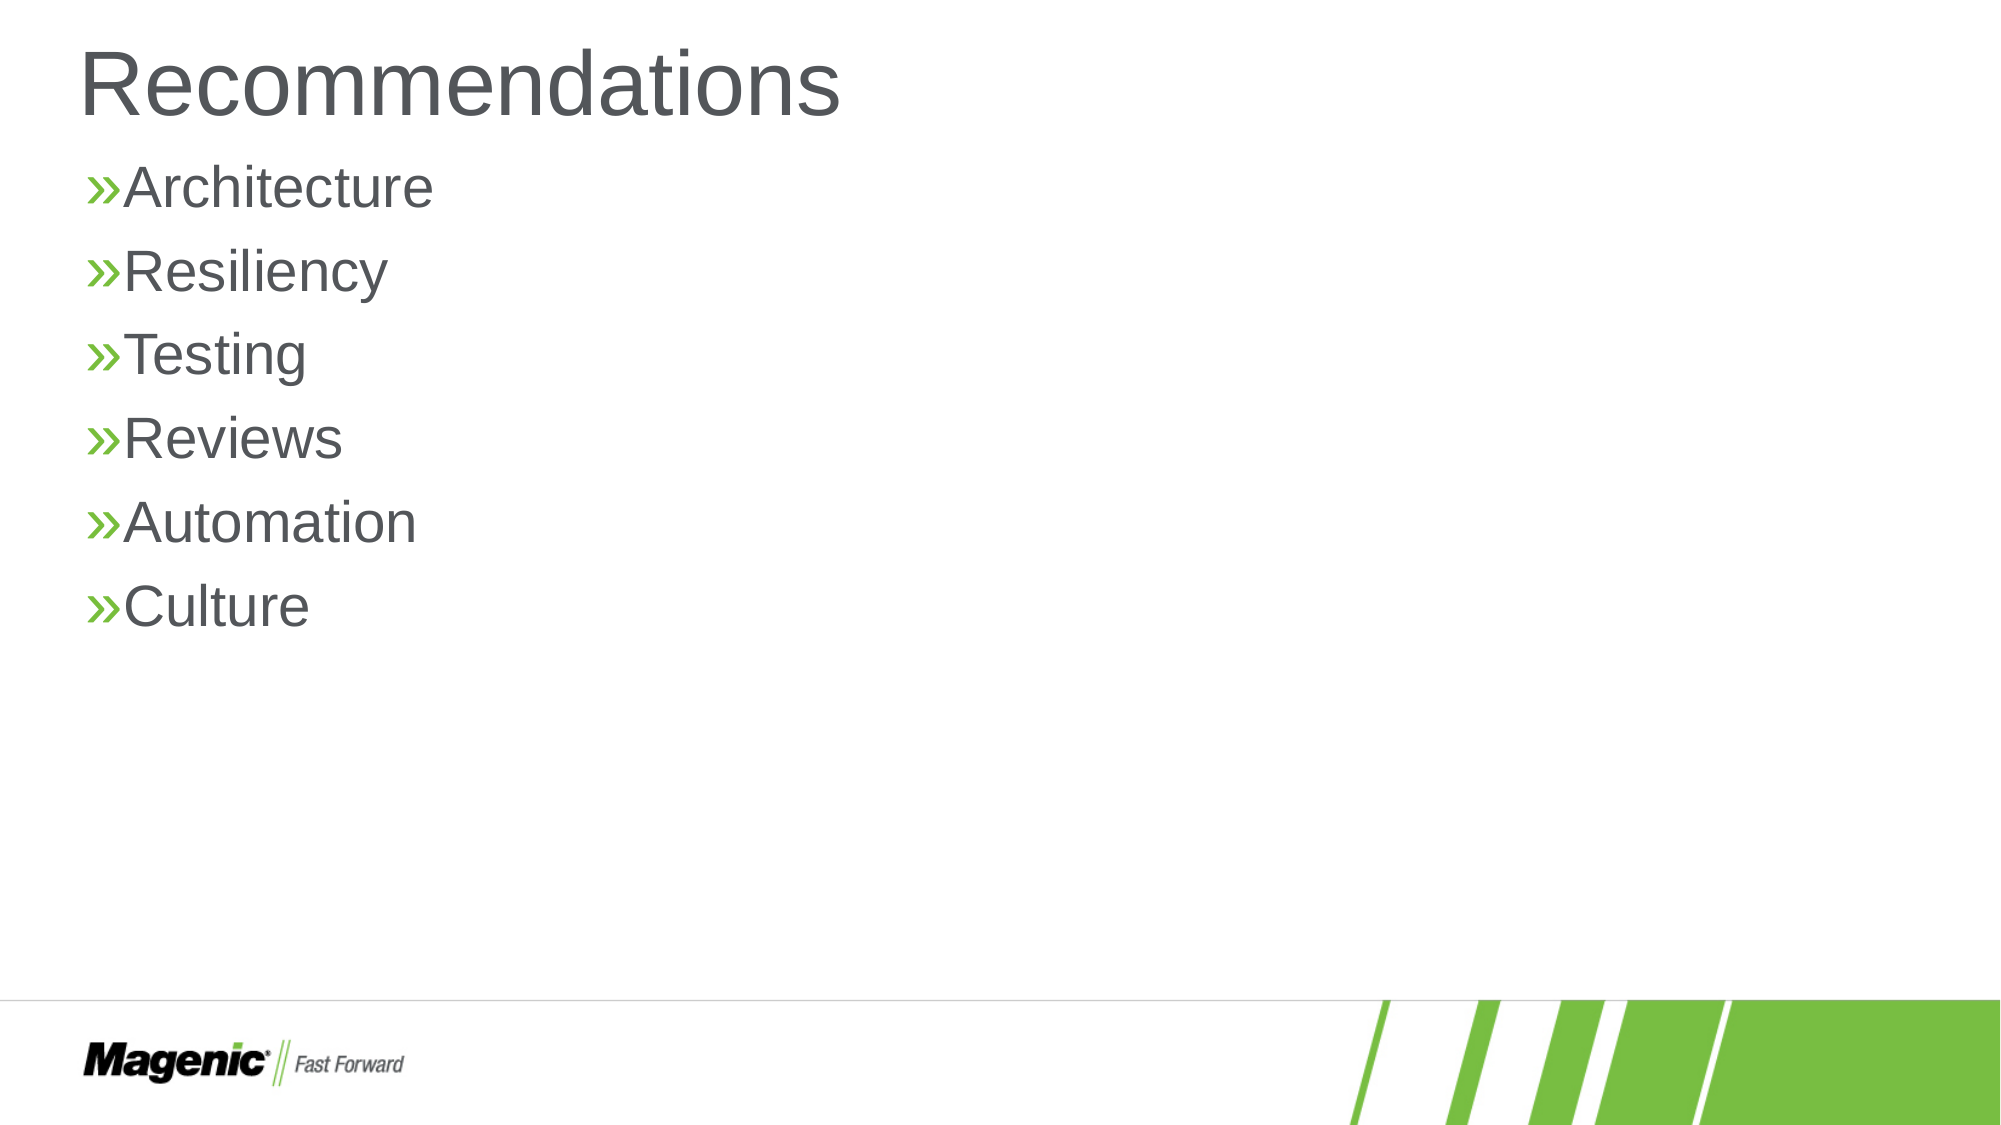

# Recommendations
Architecture
Resiliency
Testing
Reviews
Automation
Culture